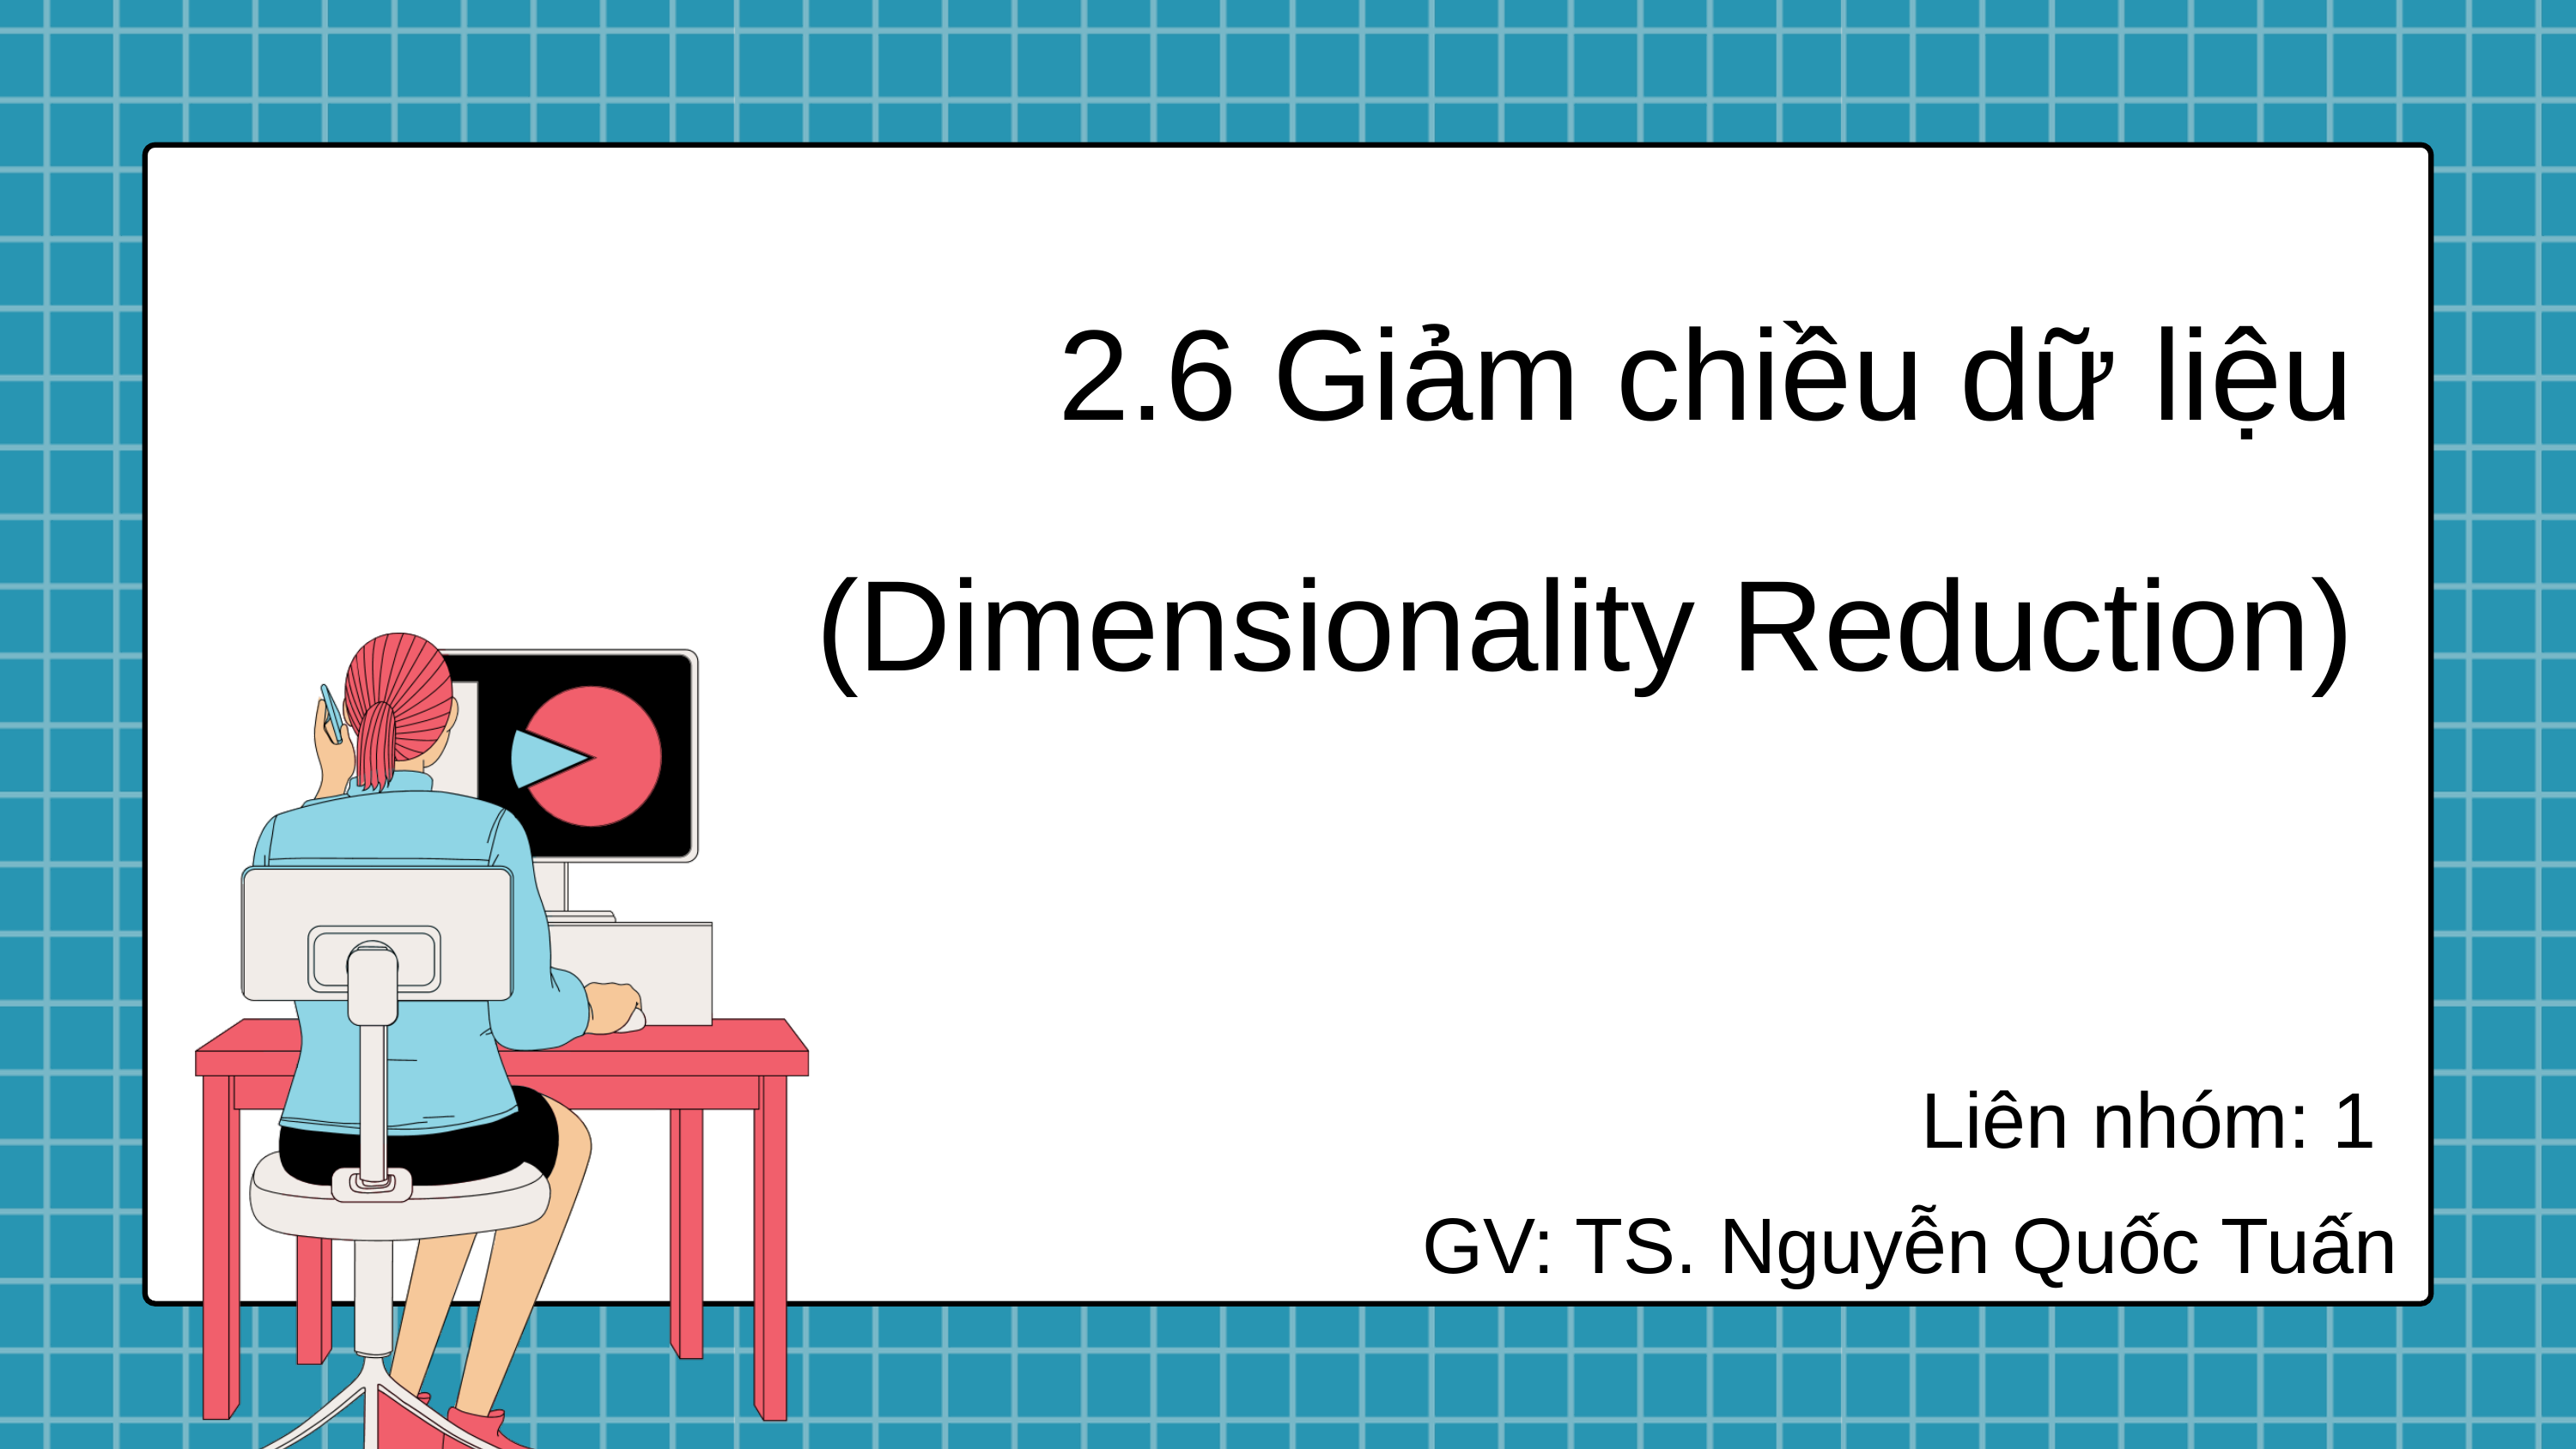

2.6 Giảm chiều dữ liệu (Dimensionality Reduction)

Liên nhóm: 1
GV: TS. Nguyễn Quốc Tuấn